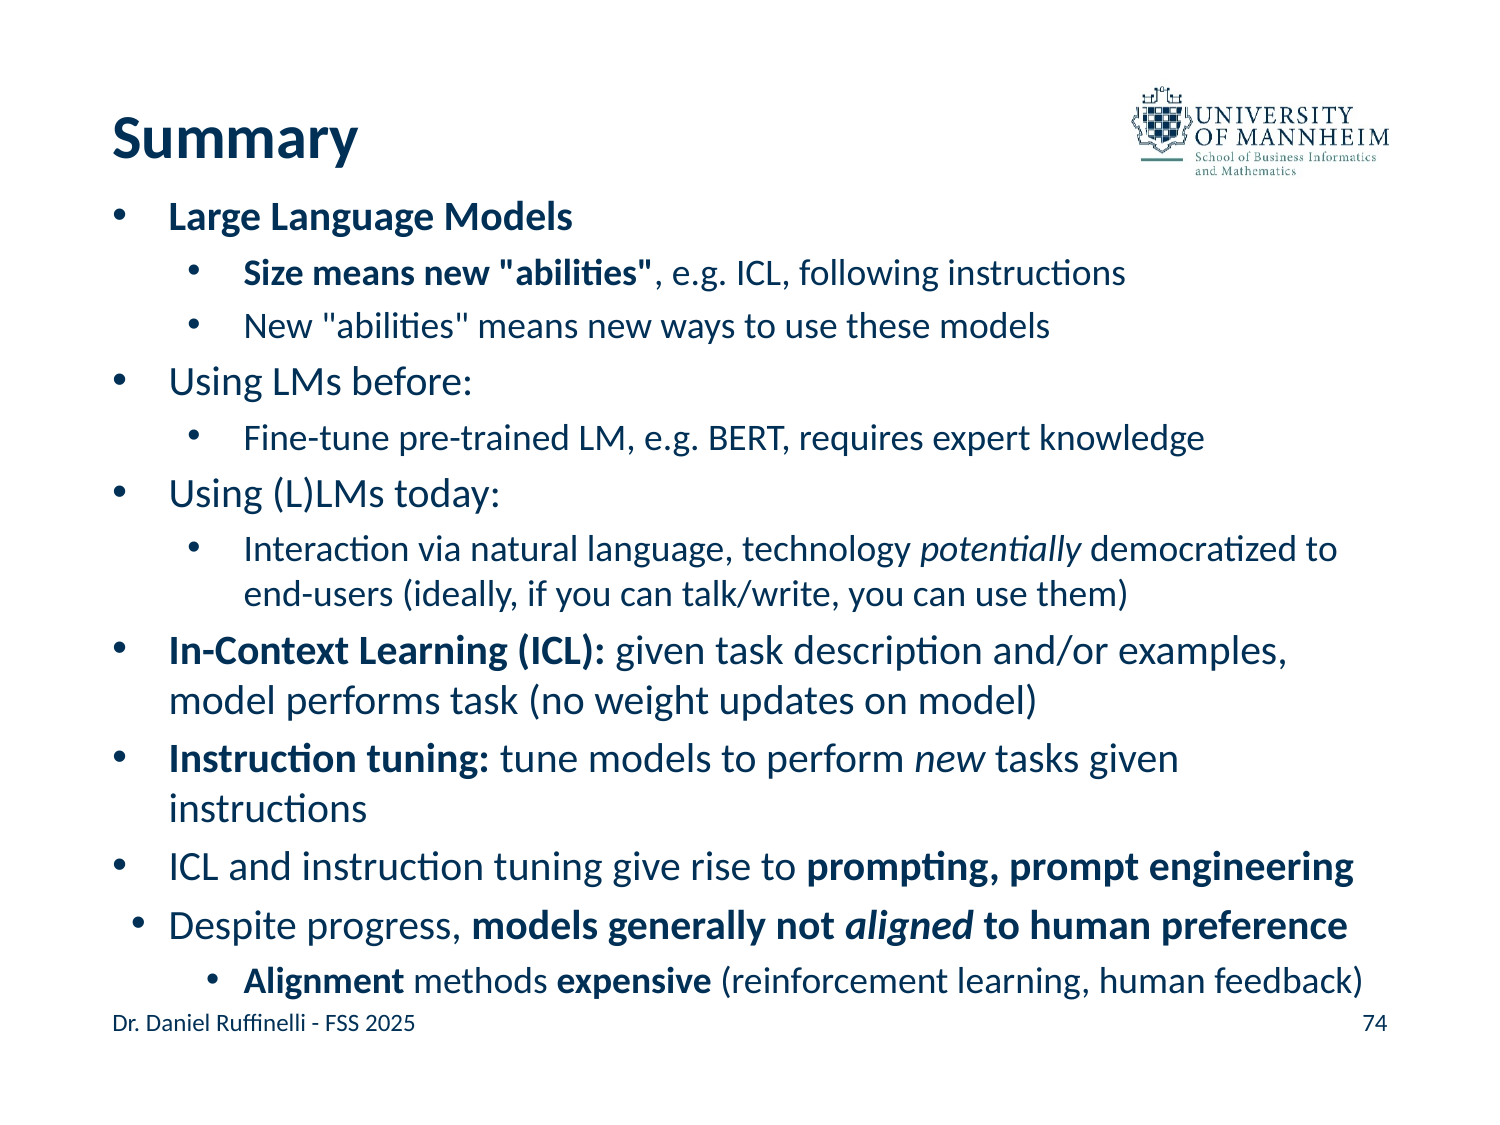

# Summary
Large Language Models
Size means new "abilities", e.g. ICL, following instructions
New "abilities" means new ways to use these models
Using LMs before:
Fine-tune pre-trained LM, e.g. BERT, requires expert knowledge
Using (L)LMs today:
Interaction via natural language, technology potentially democratized to end-users (ideally, if you can talk/write, you can use them)
In-Context Learning (ICL): given task description and/or examples, model performs task (no weight updates on model)
Instruction tuning: tune models to perform new tasks given instructions
ICL and instruction tuning give rise to prompting, prompt engineering
Despite progress, models generally not aligned to human preference
Alignment methods expensive (reinforcement learning, human feedback)

Dr. Daniel Ruffinelli - FSS 2025
74